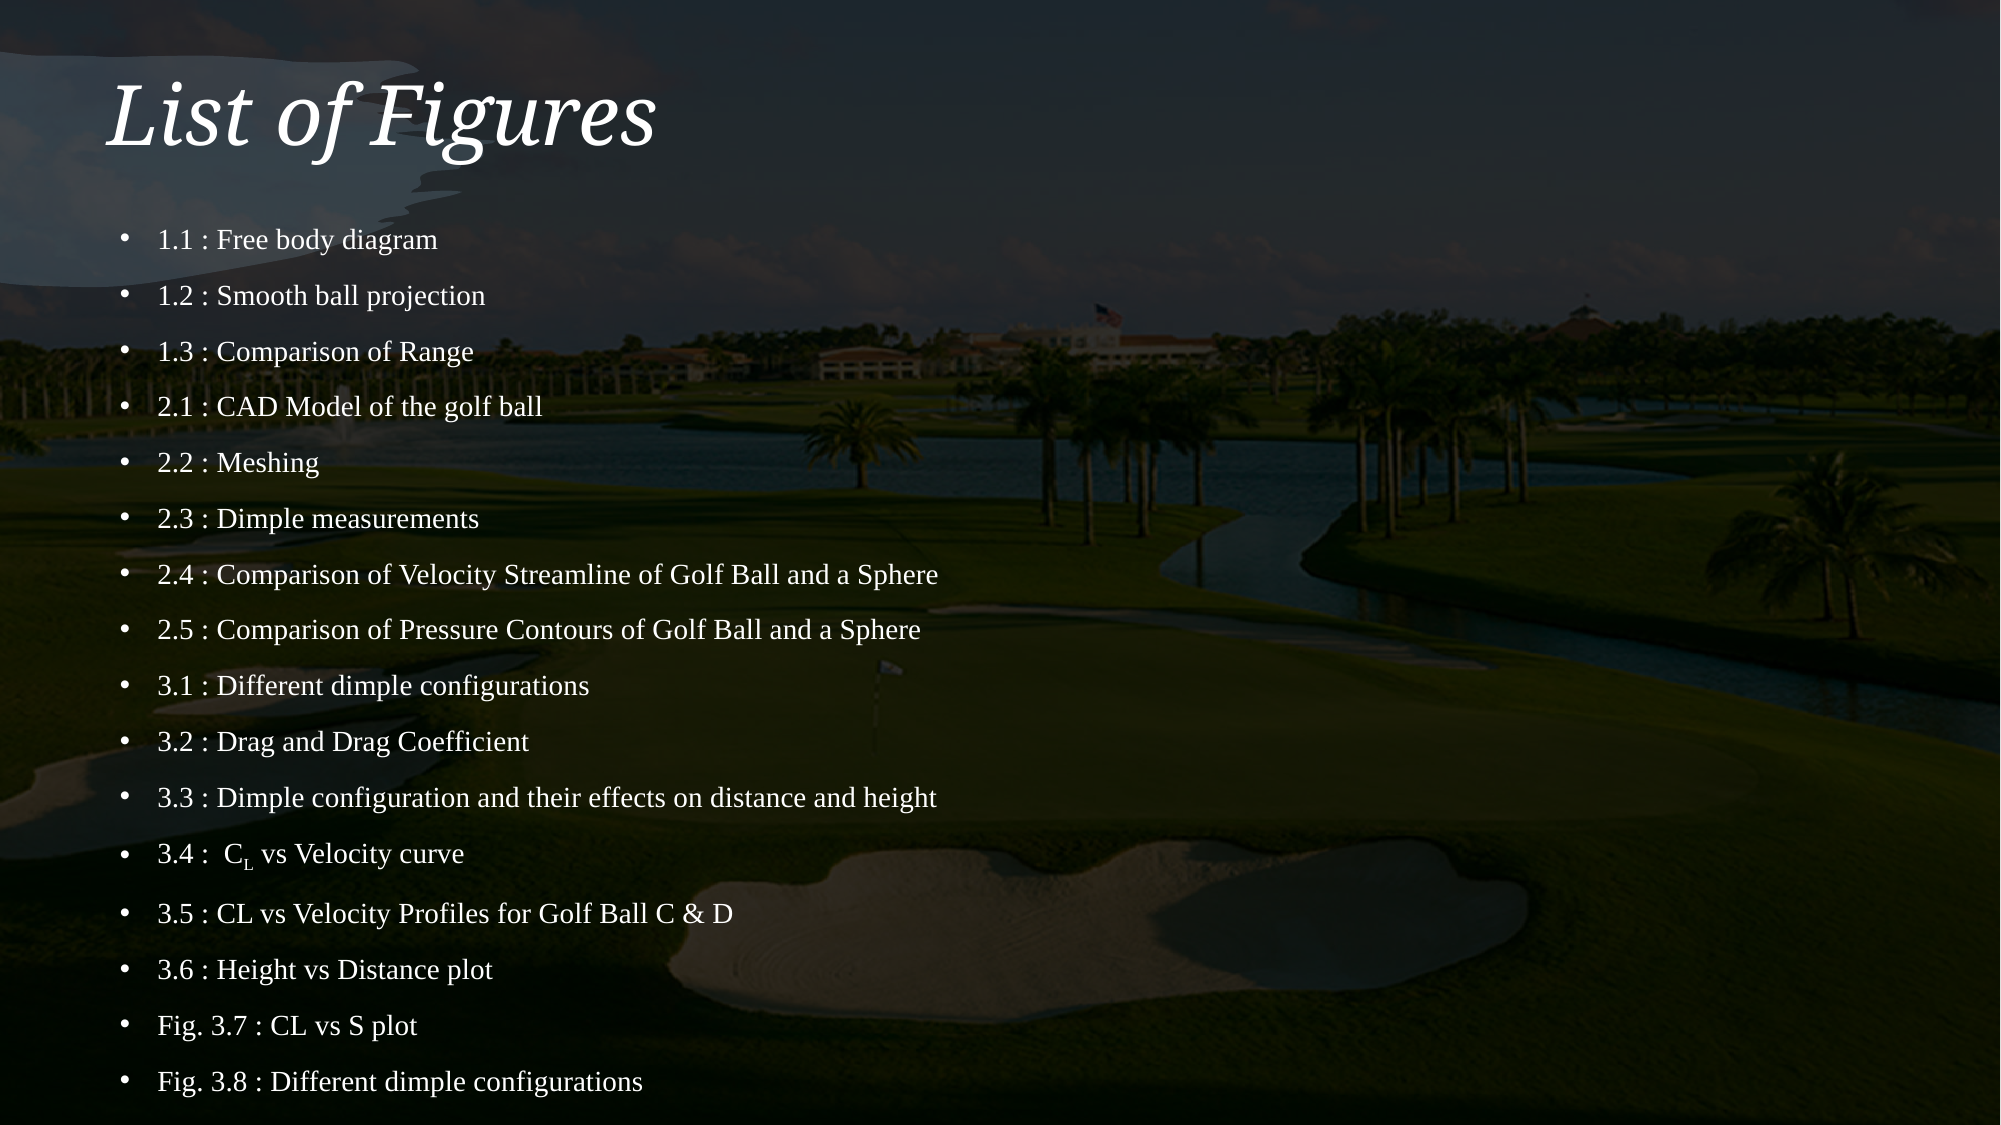

# List of Figures
1.1 : Free body diagram
1.2 : Smooth ball projection
1.3 : Comparison of Range
2.1 : CAD Model of the golf ball
2.2 : Meshing
2.3 : Dimple measurements
2.4 : Comparison of Velocity Streamline of Golf Ball and a Sphere
2.5 : Comparison of Pressure Contours of Golf Ball and a Sphere
3.1 : Different dimple configurations
3.2 : Drag and Drag Coefficient
3.3 : Dimple configuration and their effects on distance and height
3.4 :  CL vs Velocity curve
3.5 : CL vs Velocity Profiles for Golf Ball C & D
3.6 : Height vs Distance plot
Fig. 3.7 : CL vs S plot
Fig. 3.8 : Different dimple configurations